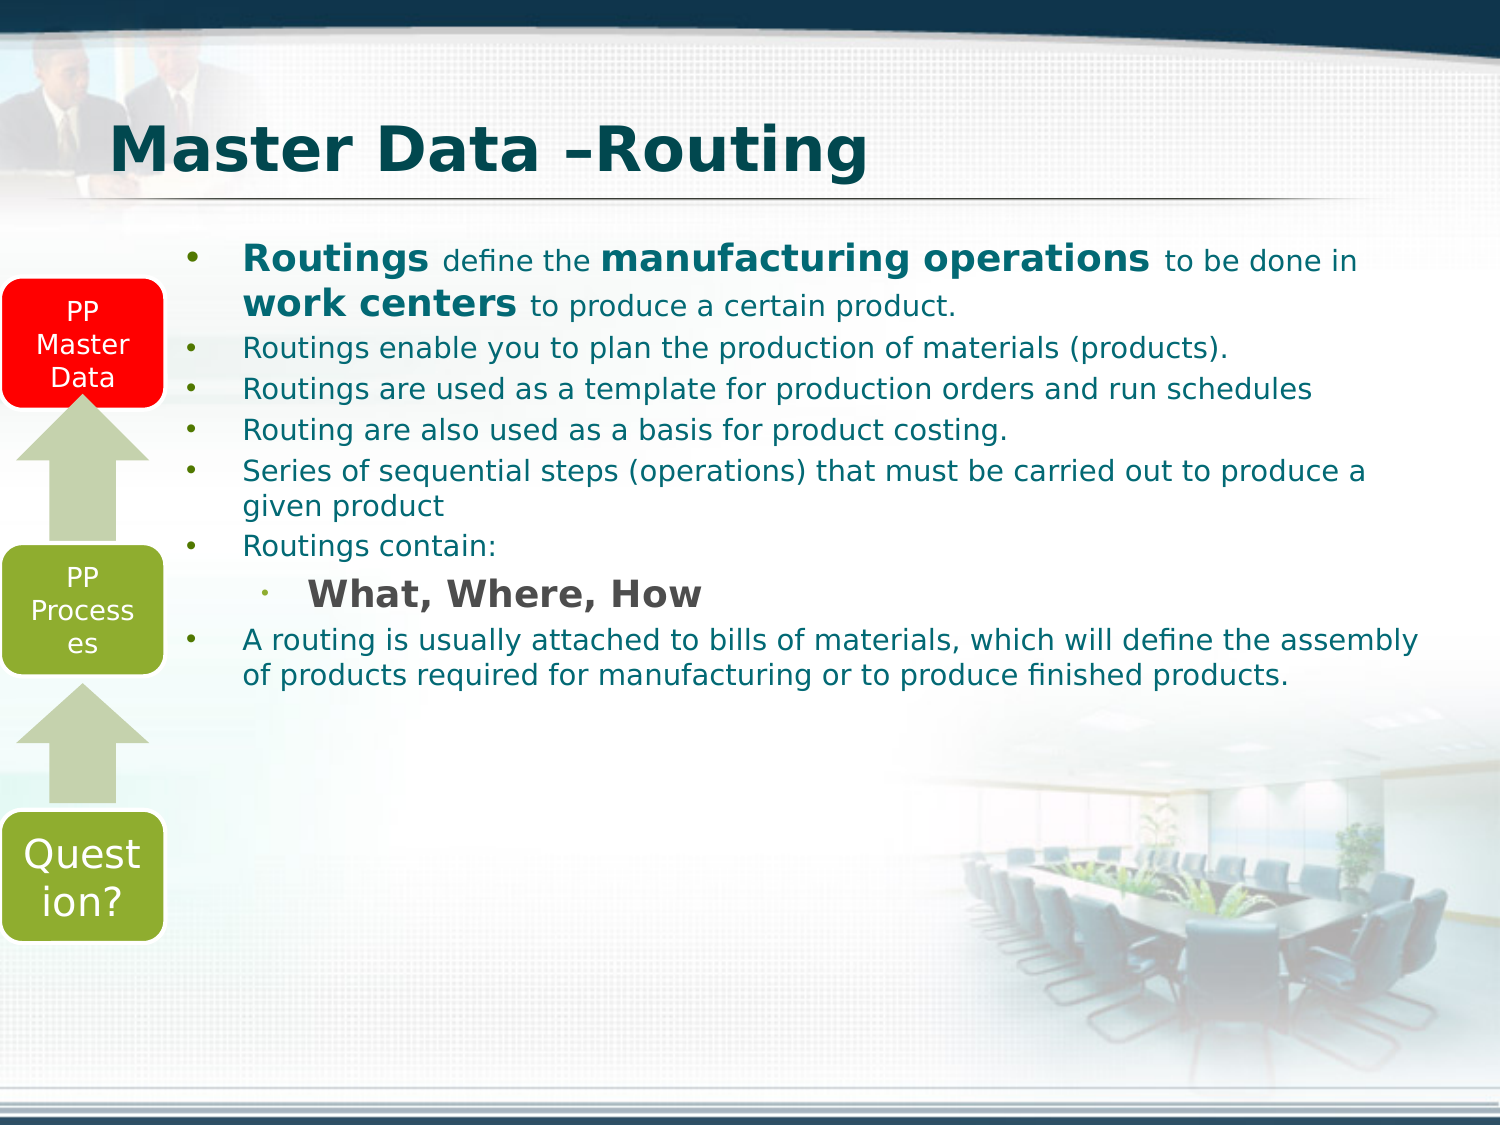

# Master Data –Routing
Routings define the manufacturing operations to be done in work centers to produce a certain product.
Routings enable you to plan the production of materials (products).
Routings are used as a template for production orders and run schedules
Routing are also used as a basis for product costing.
Series of sequential steps (operations) that must be carried out to produce a given product
Routings contain:
What, Where, How
A routing is usually attached to bills of materials, which will define the assembly of products required for manufacturing or to produce finished products.
PP Master Data
PP Processes
Question?